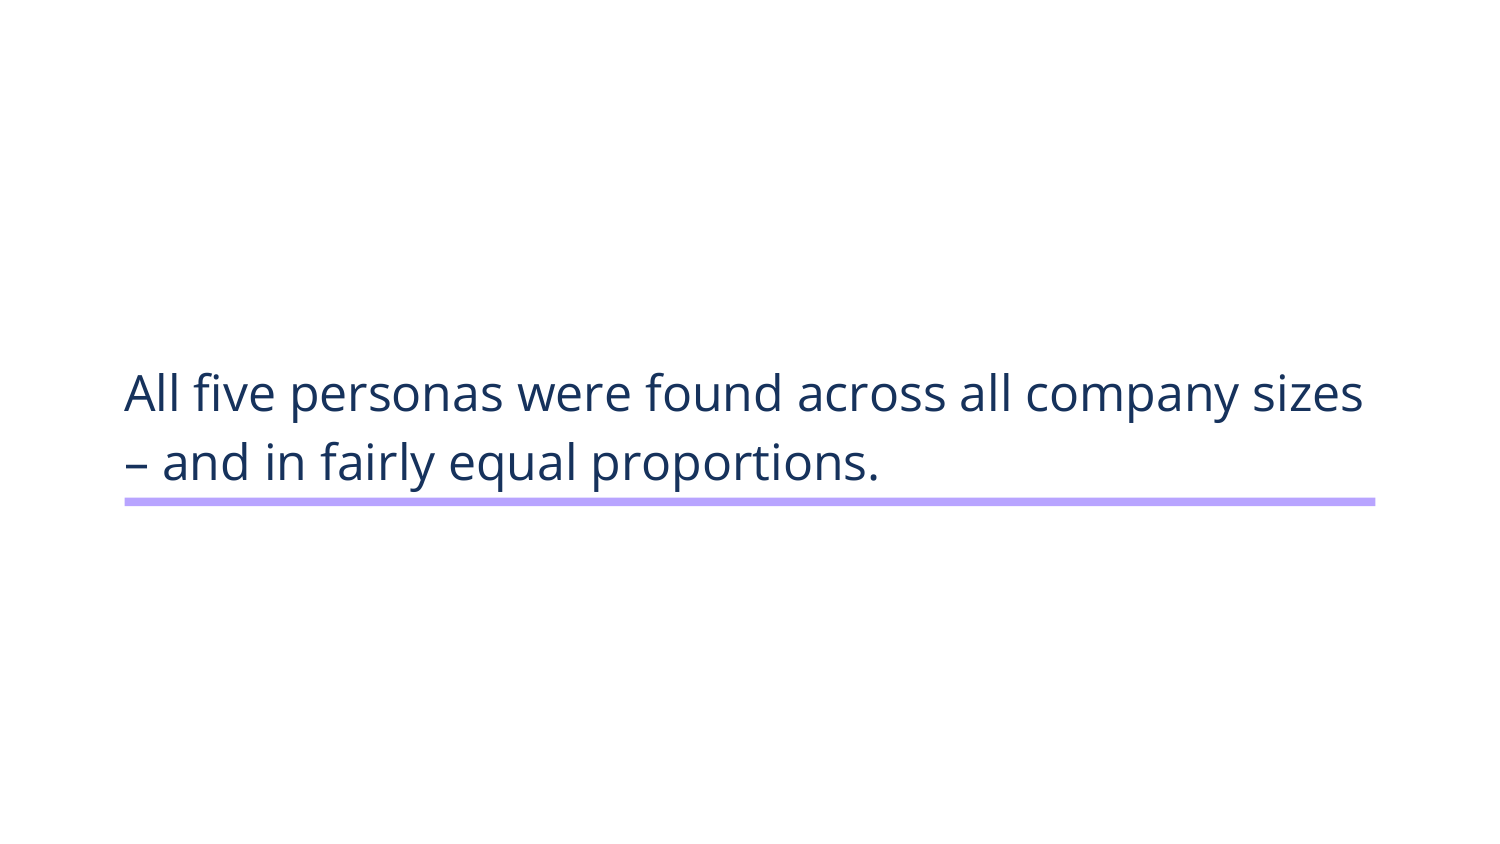

All five personas were found across all company sizes – and in fairly equal proportions.